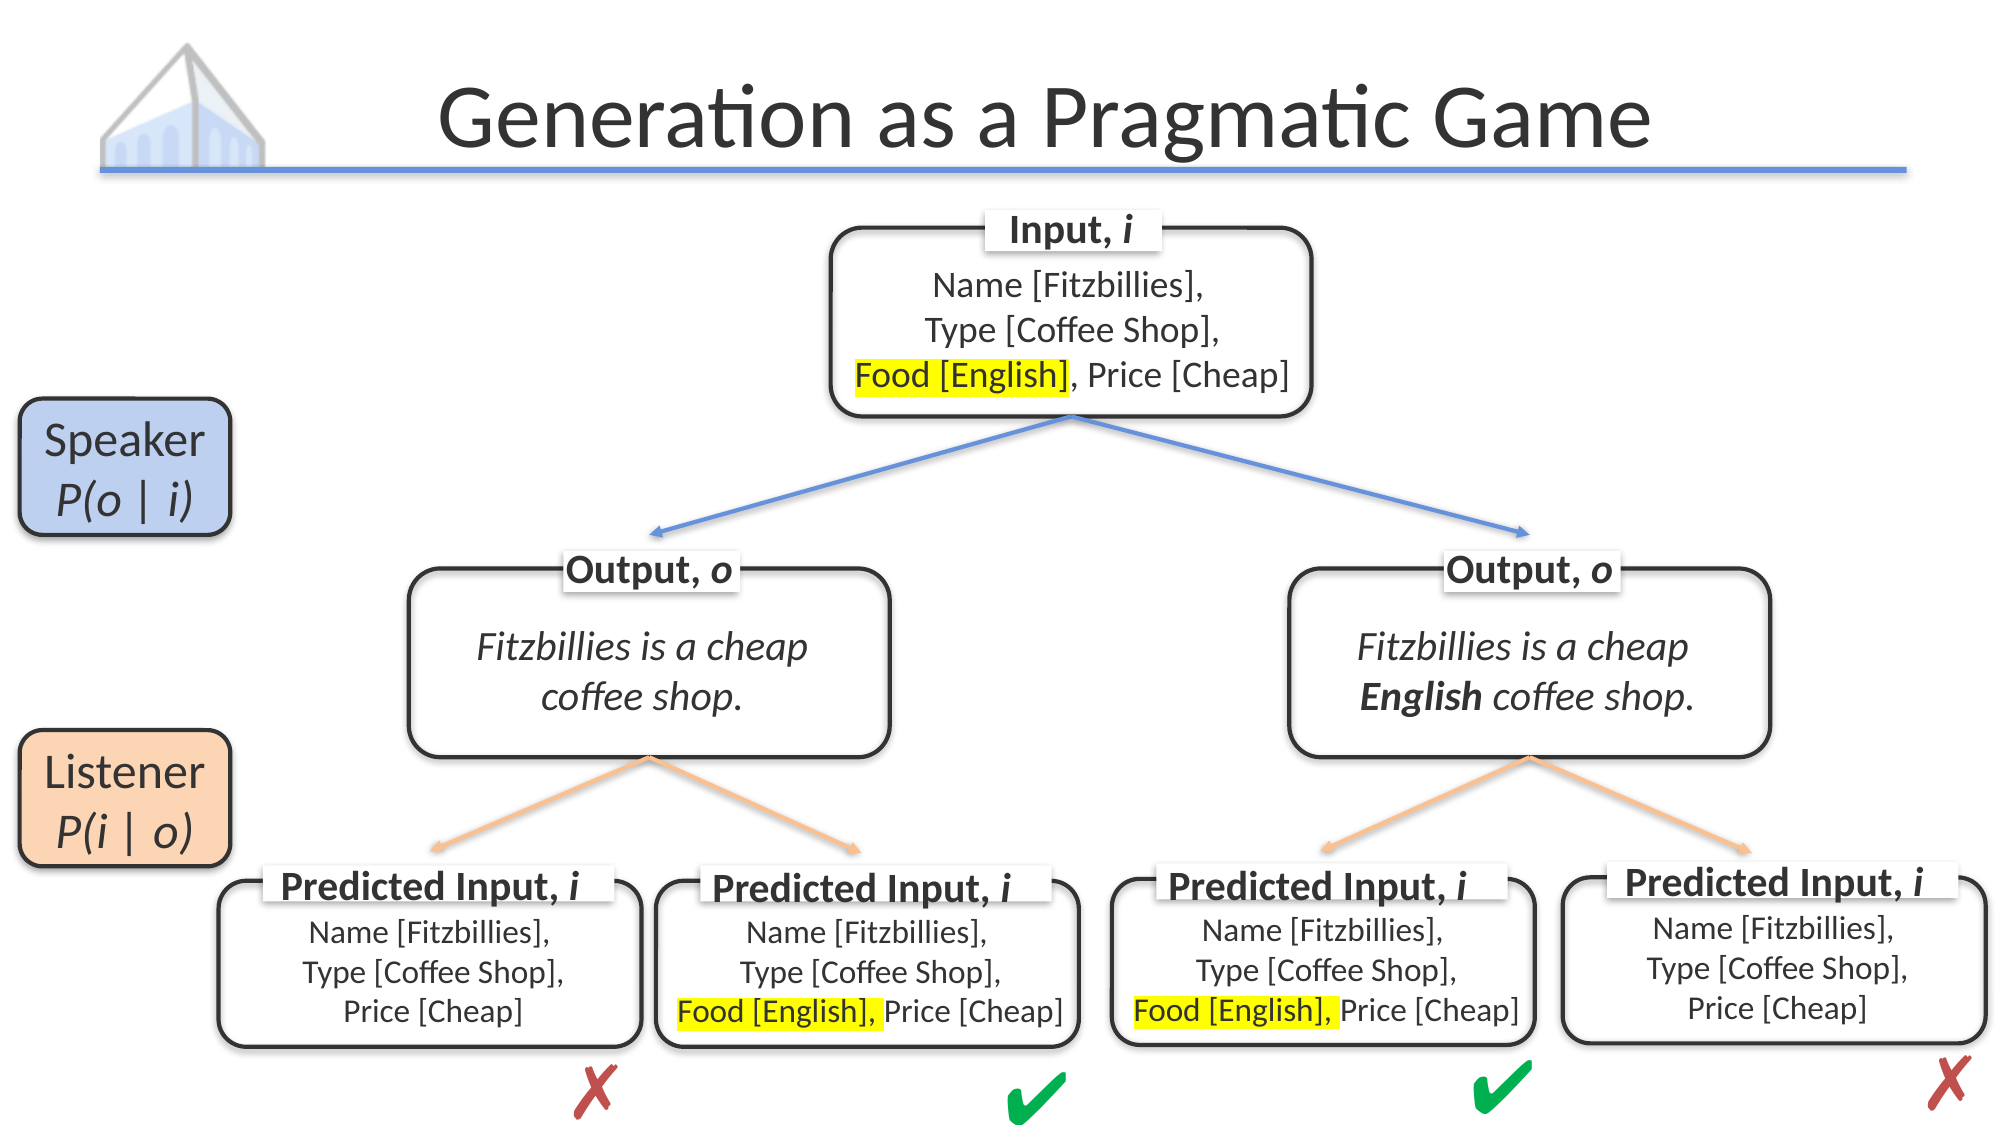

# Generation as a Pragmatic Game
Input, i

Name [Fitzbillies],
Type [Coffee Shop],
Food [English], Price [Cheap]
Speaker
P(o | i)
Output, o

Fitzbillies is a cheap
coffee shop.
Output, o

Fitzbillies is a cheap
 English coffee shop.
Listener
P(i | o)
Predicted Input, i

Name [Fitzbillies],
Type [Coffee Shop],
Price [Cheap]
Predicted Input, i

Name [Fitzbillies],
Type [Coffee Shop],
Food [English], Price [Cheap]
Predicted Input, i

Name [Fitzbillies],
Type [Coffee Shop],
Price [Cheap]
Predicted Input, i

Name [Fitzbillies],
Type [Coffee Shop],
Food [English], Price [Cheap]
✗
✗
✔
✔